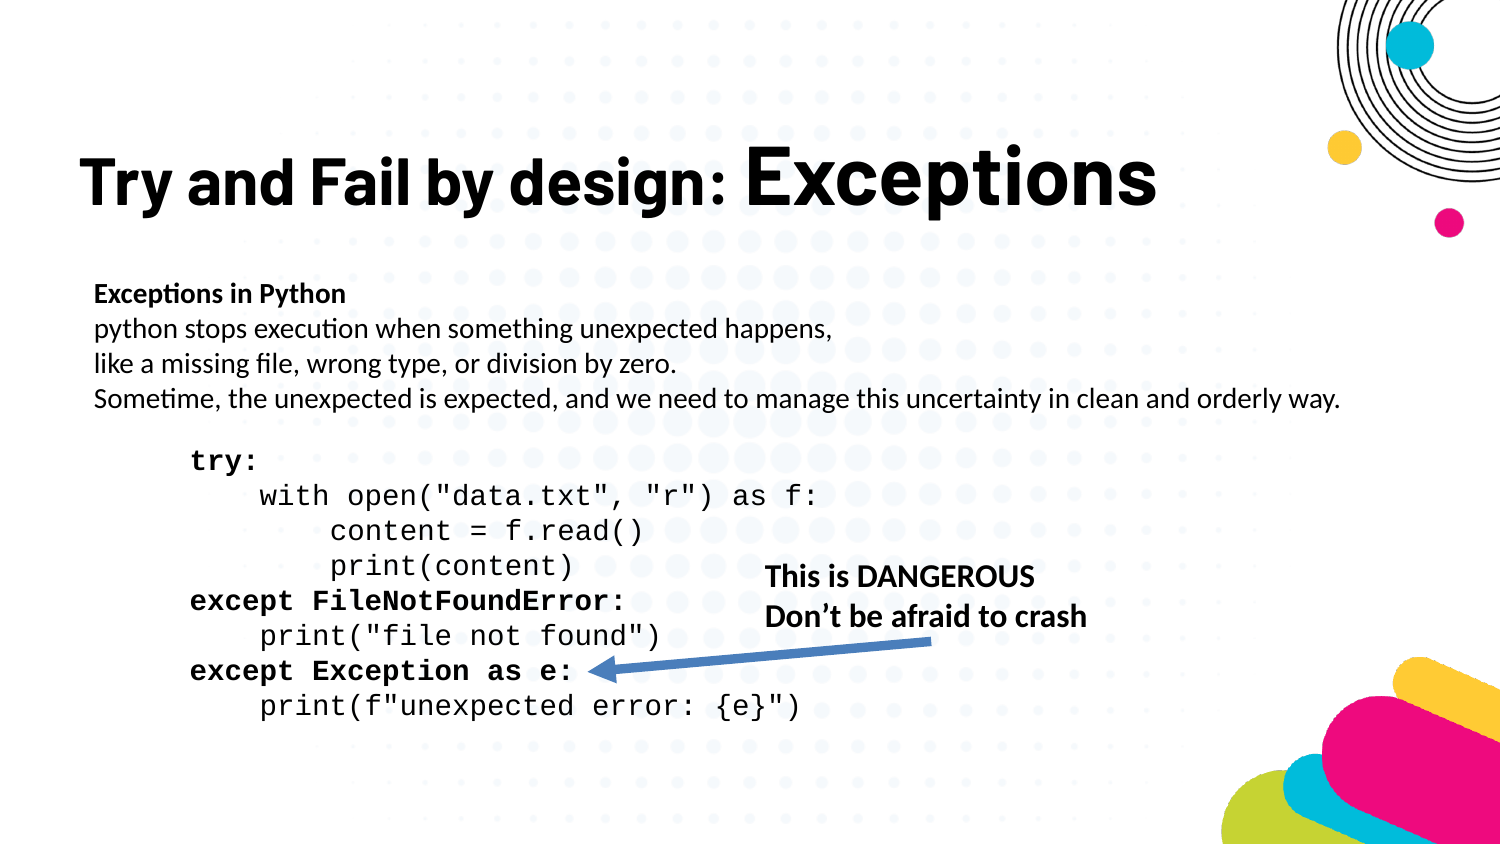

Try and Fail by design: Exceptions
Exceptions in Python
python stops execution when something unexpected happens,
like a missing file, wrong type, or division by zero.
Sometime, the unexpected is expected, and we need to manage this uncertainty in clean and orderly way.
try:
    with open("data.txt", "r") as f:
        content = f.read()
        print(content)
except FileNotFoundError:
    print("file not found")
except Exception as e:
    print(f"unexpected error: {e}")
This is DANGEROUS
Don’t be afraid to crash